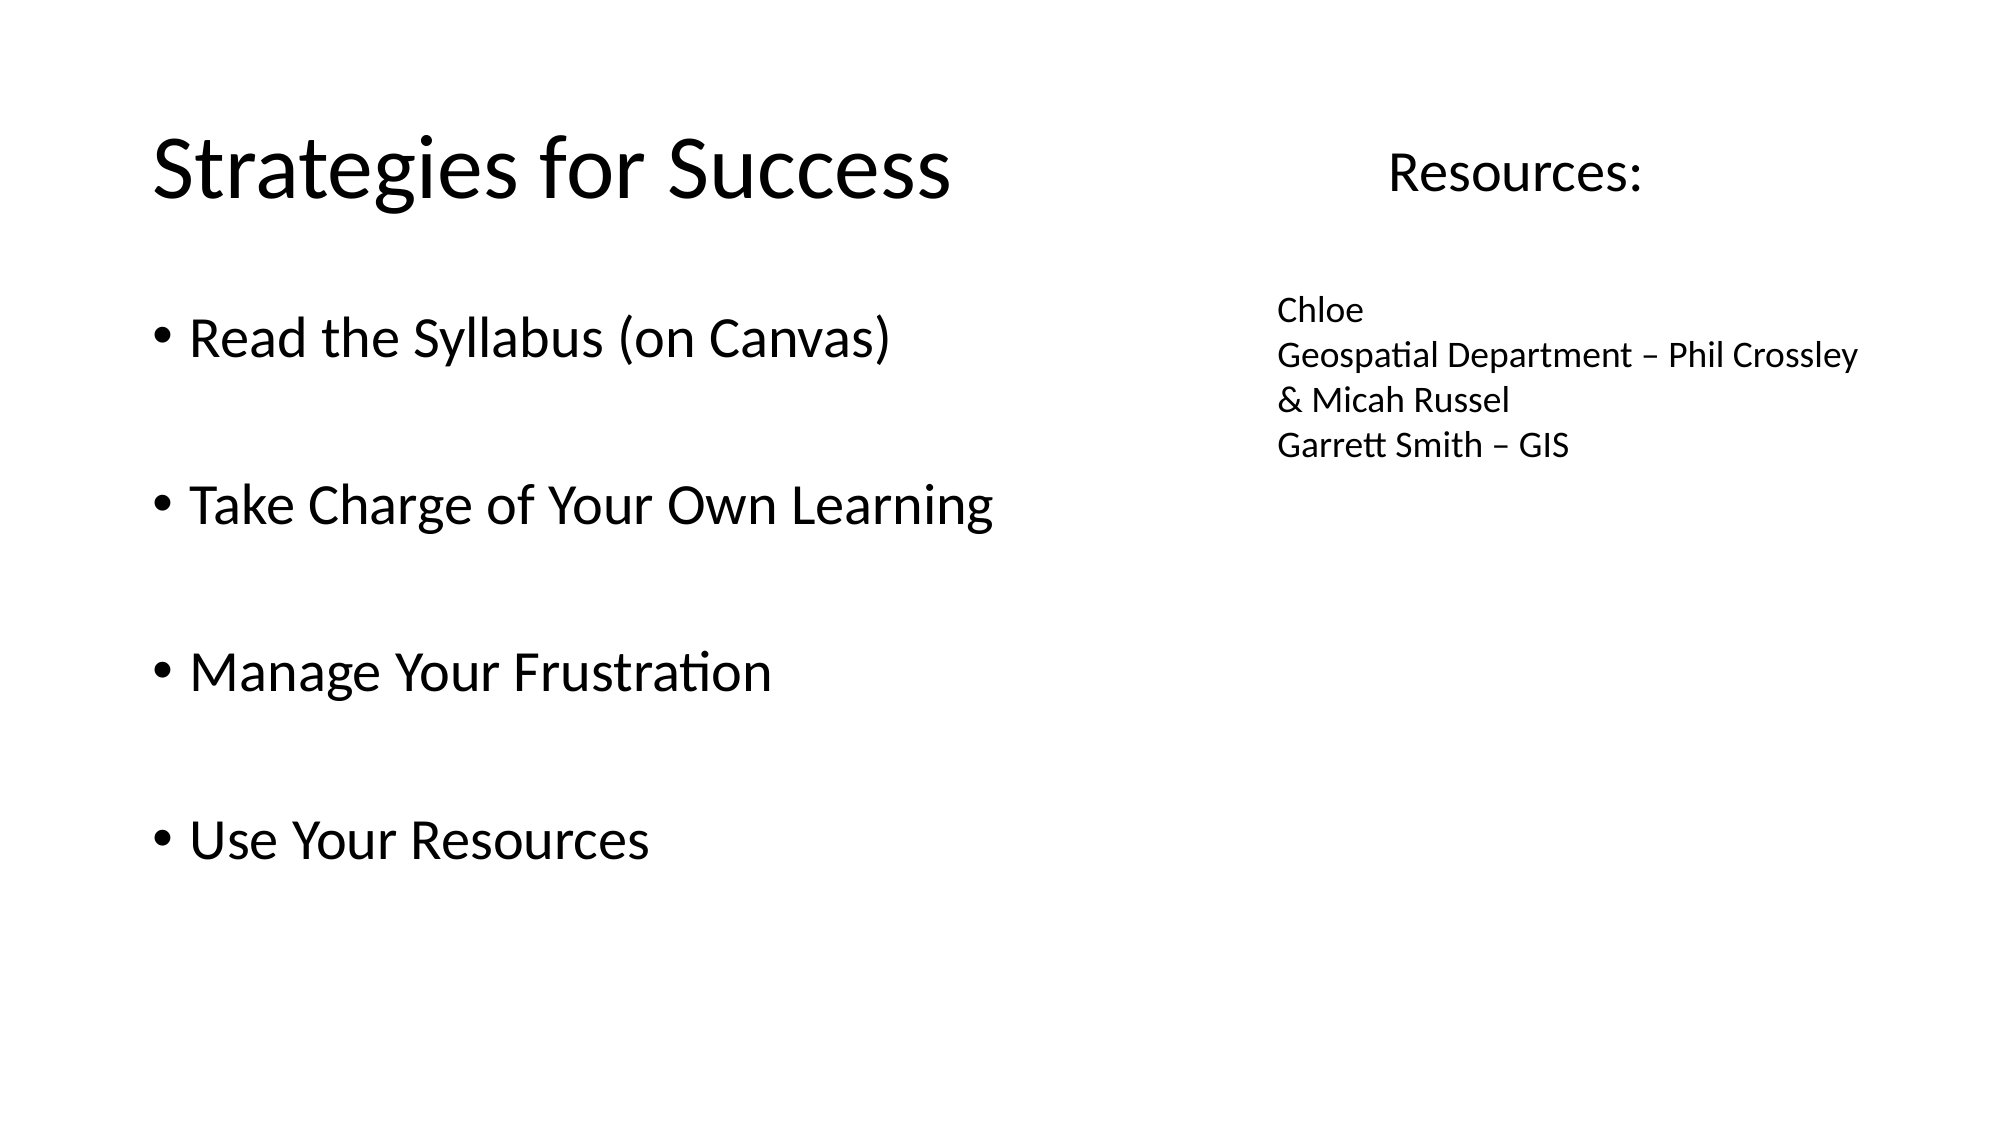

# Strategies for Success
Resources:
Chloe
Geospatial Department – Phil Crossley & Micah Russel
Garrett Smith – GIS

Read the Syllabus (on Canvas)

Take Charge of Your Own Learning

Manage Your Frustration

Use Your Resources